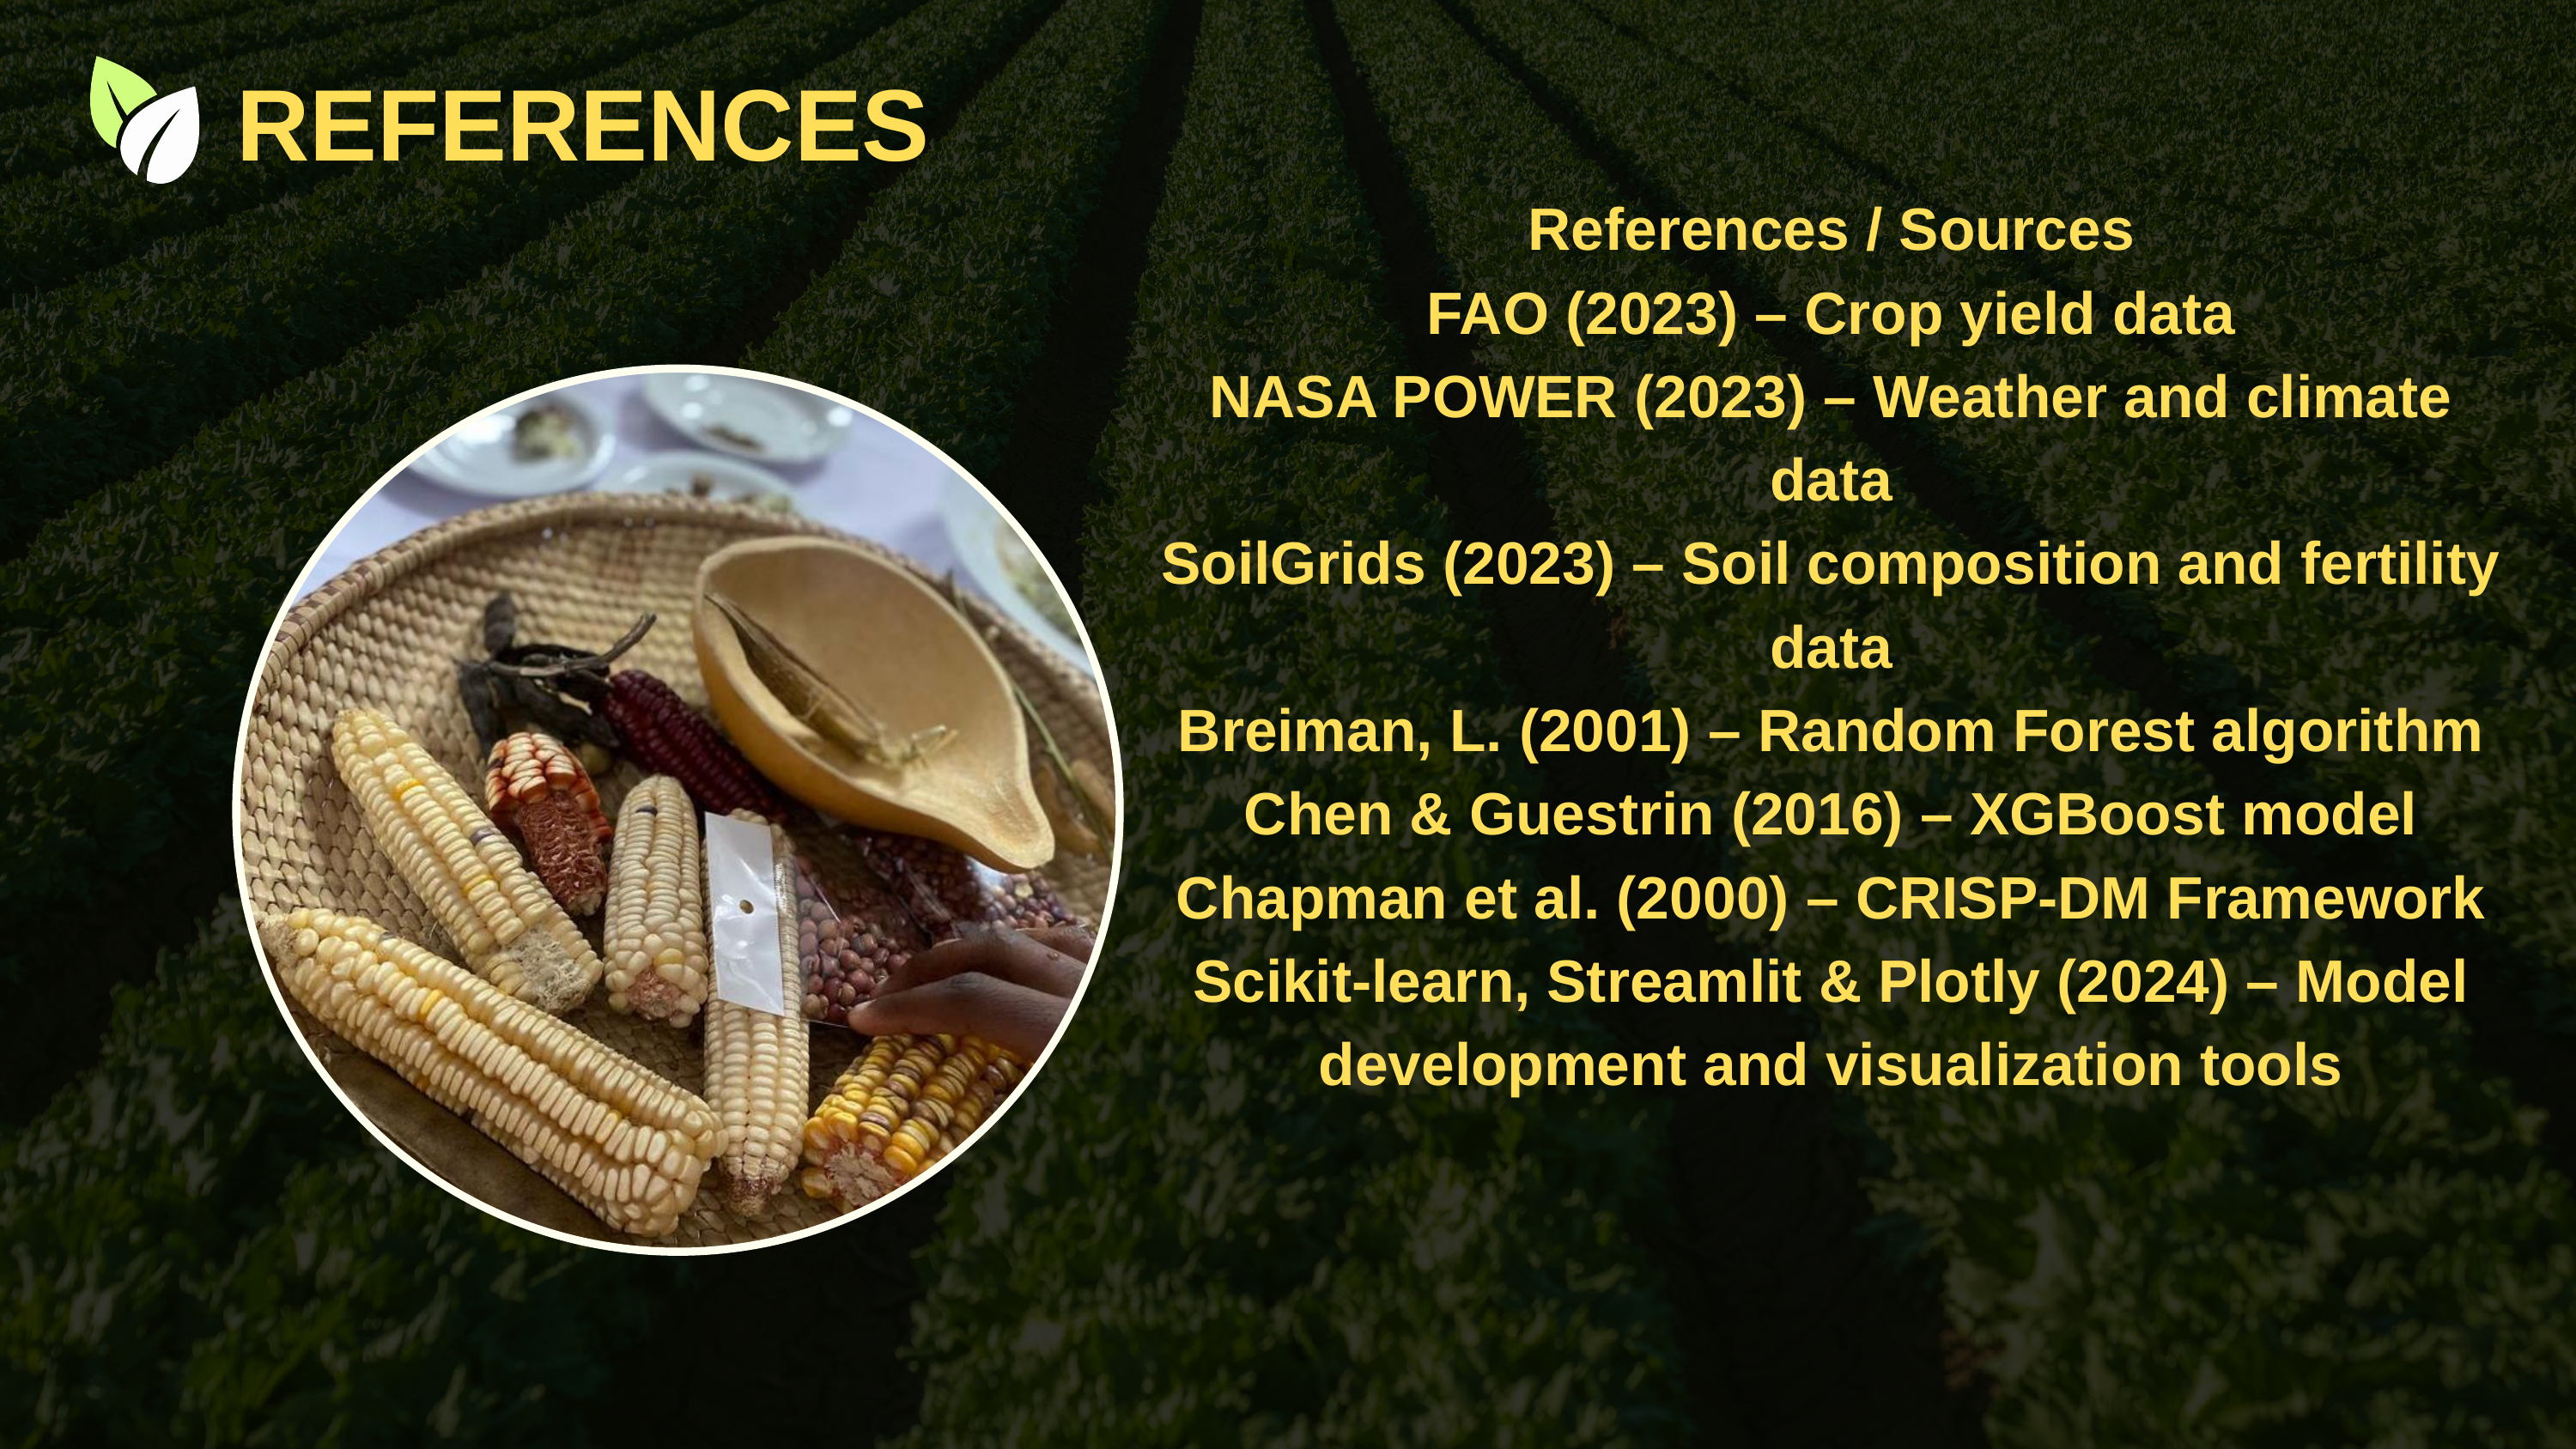

REFERENCES
References / Sources
FAO (2023) – Crop yield data
NASA POWER (2023) – Weather and climate data
SoilGrids (2023) – Soil composition and fertility data
Breiman, L. (2001) – Random Forest algorithm
Chen & Guestrin (2016) – XGBoost model
Chapman et al. (2000) – CRISP-DM Framework
Scikit-learn, Streamlit & Plotly (2024) – Model development and visualization tools